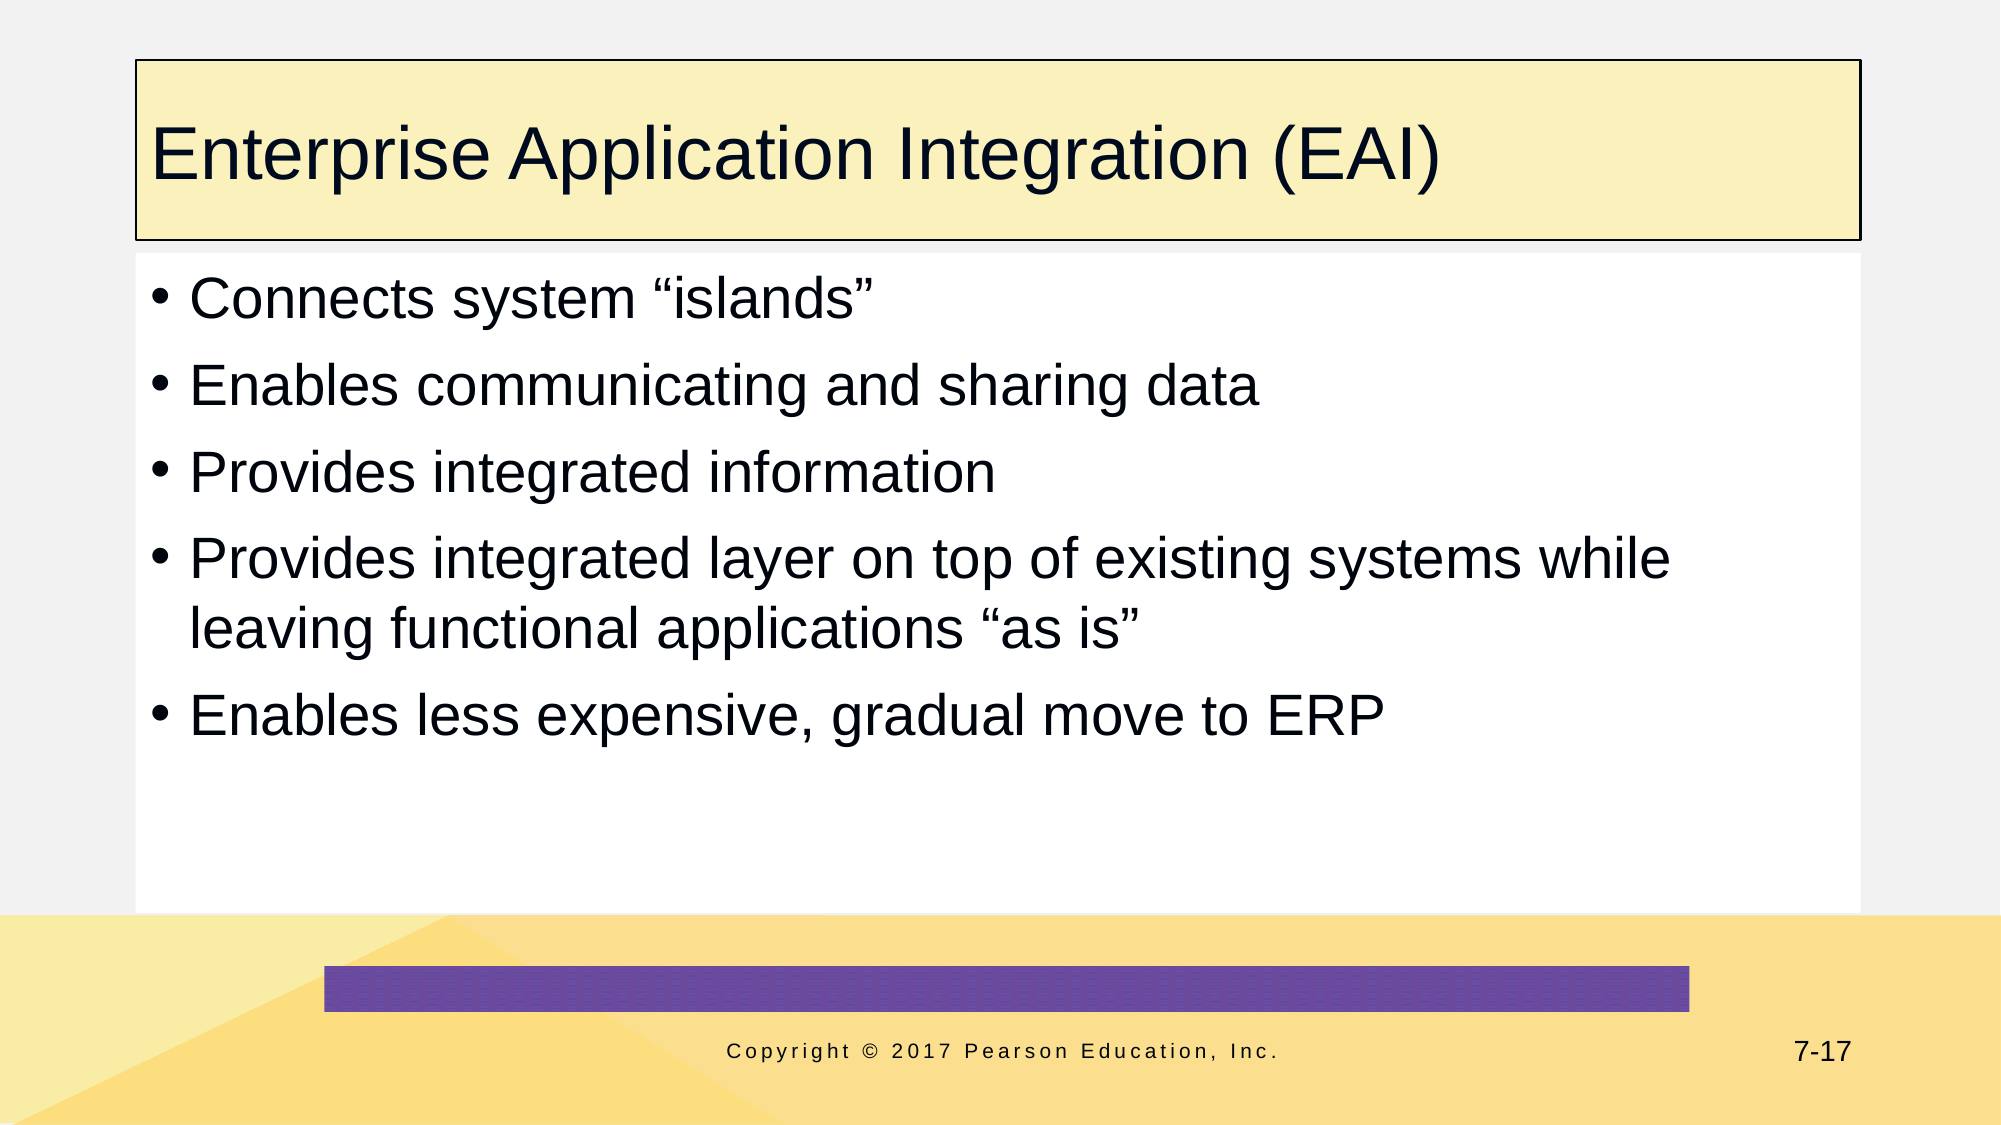

# Enterprise Application Integration (EAI)
Connects system “islands”
Enables communicating and sharing data
Provides integrated information
Provides integrated layer on top of existing systems while leaving functional applications “as is”
Enables less expensive, gradual move to ERP
Copyright © 2017 Pearson Education, Inc.